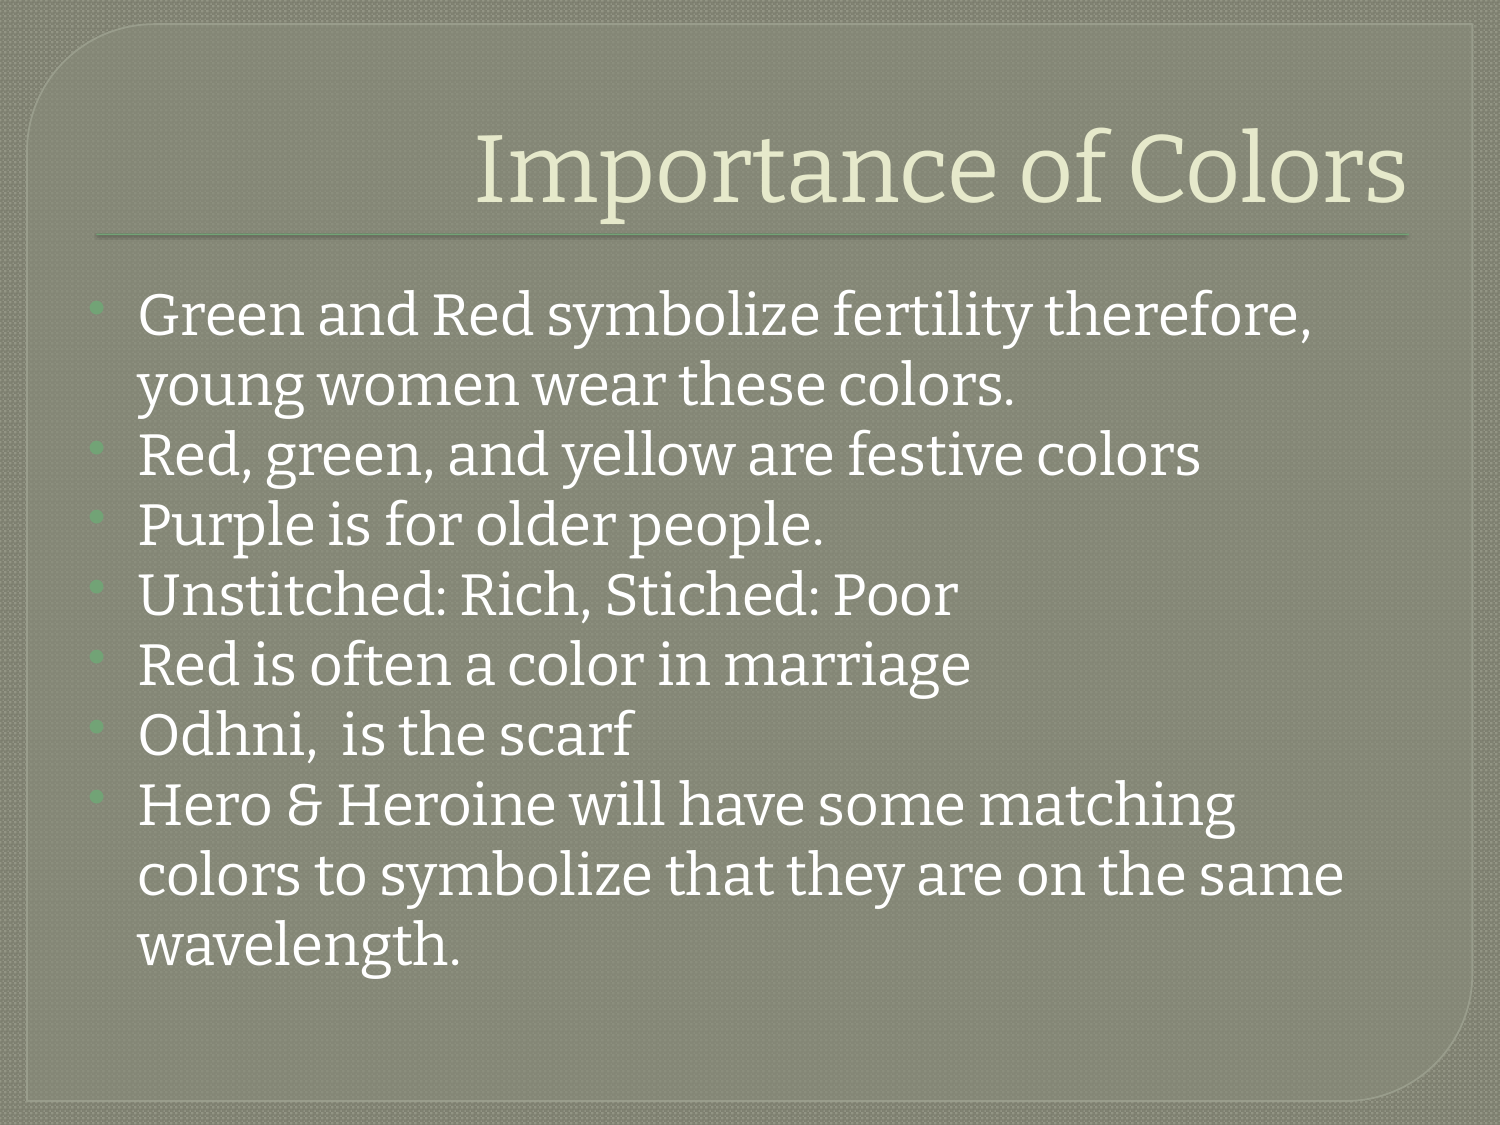

# Importance of Colors
Green and Red symbolize fertility therefore, young women wear these colors.
Red, green, and yellow are festive colors
Purple is for older people.
Unstitched: Rich, Stiched: Poor
Red is often a color in marriage
Odhni,  is the scarf
Hero & Heroine will have some matching colors to symbolize that they are on the same wavelength.